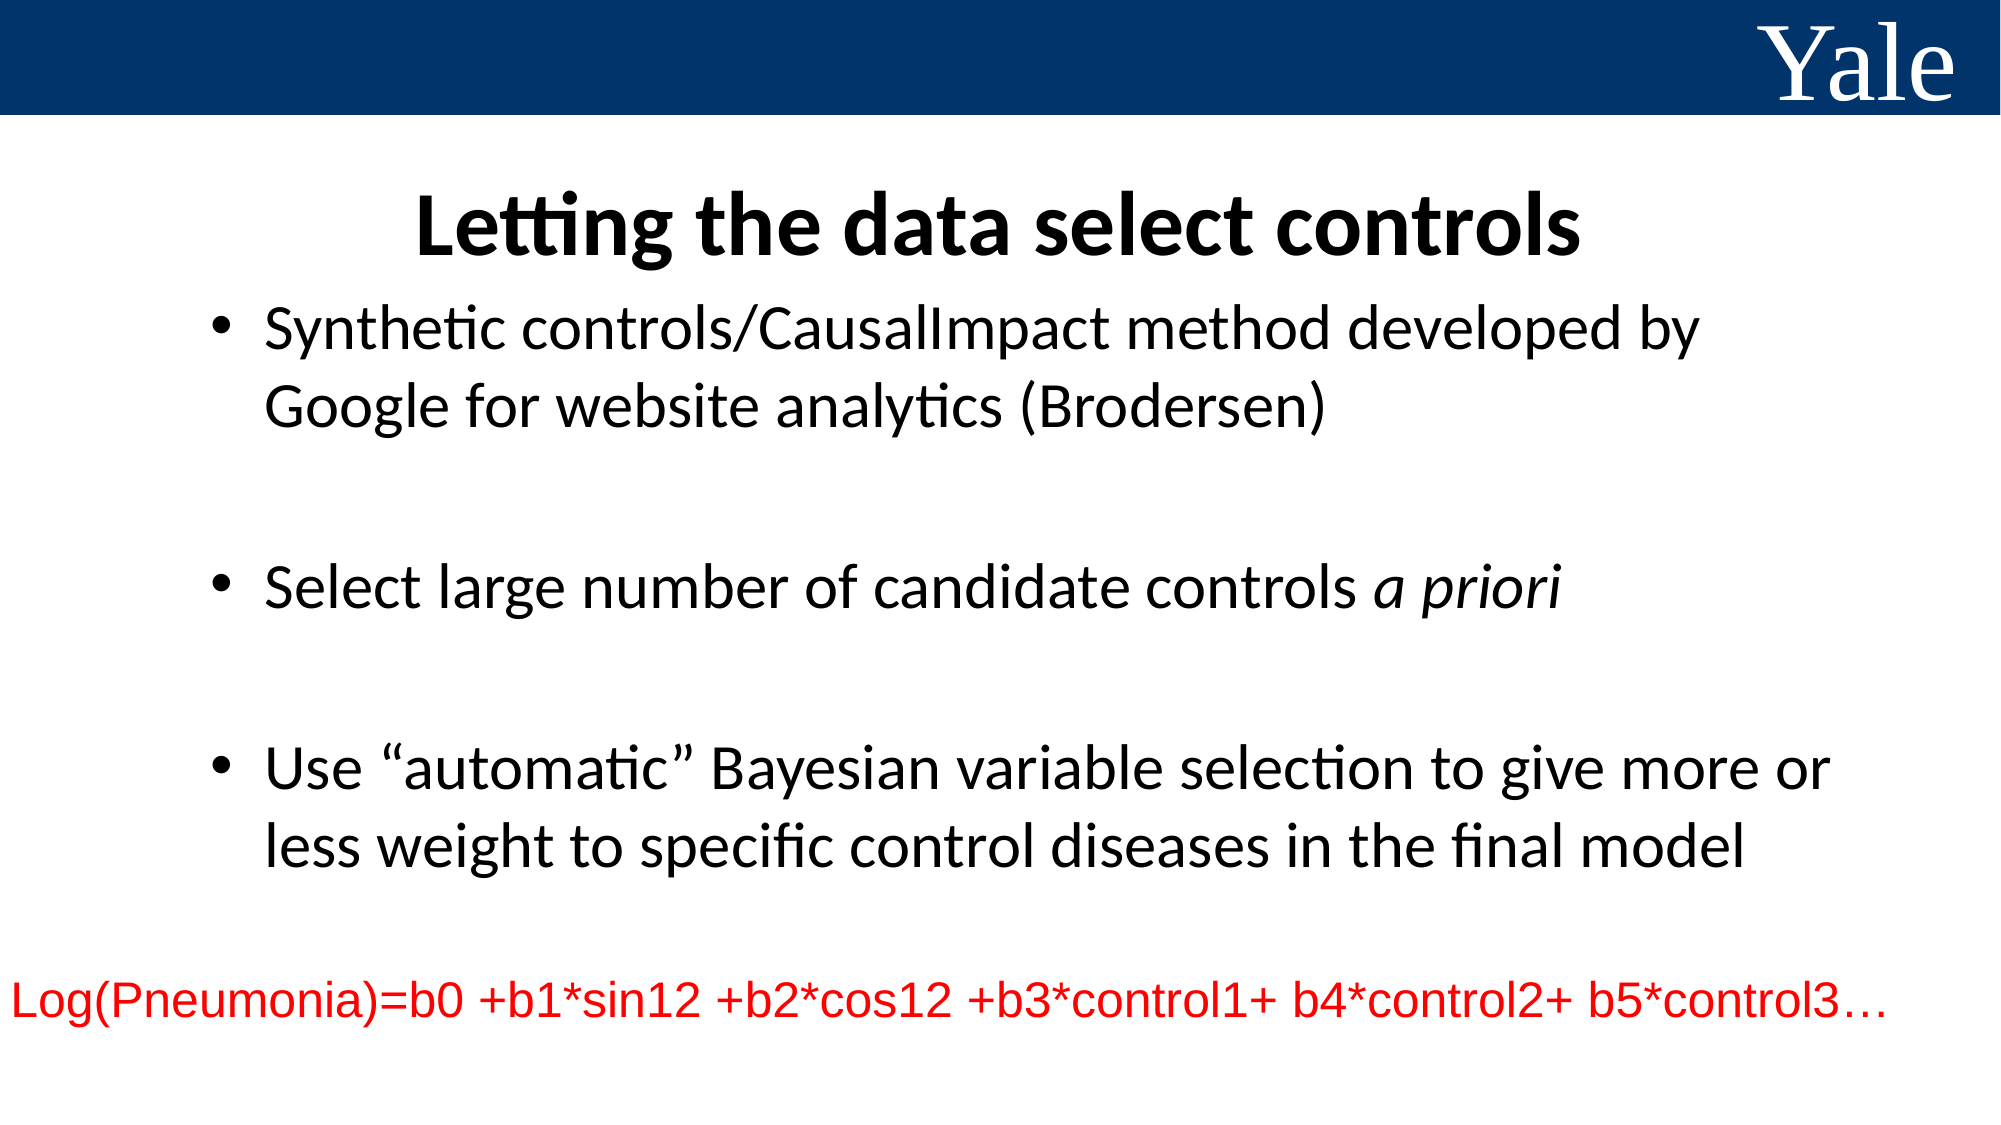

# Letting the data select controls
Synthetic controls/CausalImpact method developed by Google for website analytics (Brodersen)

Select large number of candidate controls a priori

Use “automatic” Bayesian variable selection to give more or less weight to specific control diseases in the final model

Log(Pneumonia)=b0 +b1*sin12 +b2*cos12 +b3*control1+ b4*control2+ b5*control3…